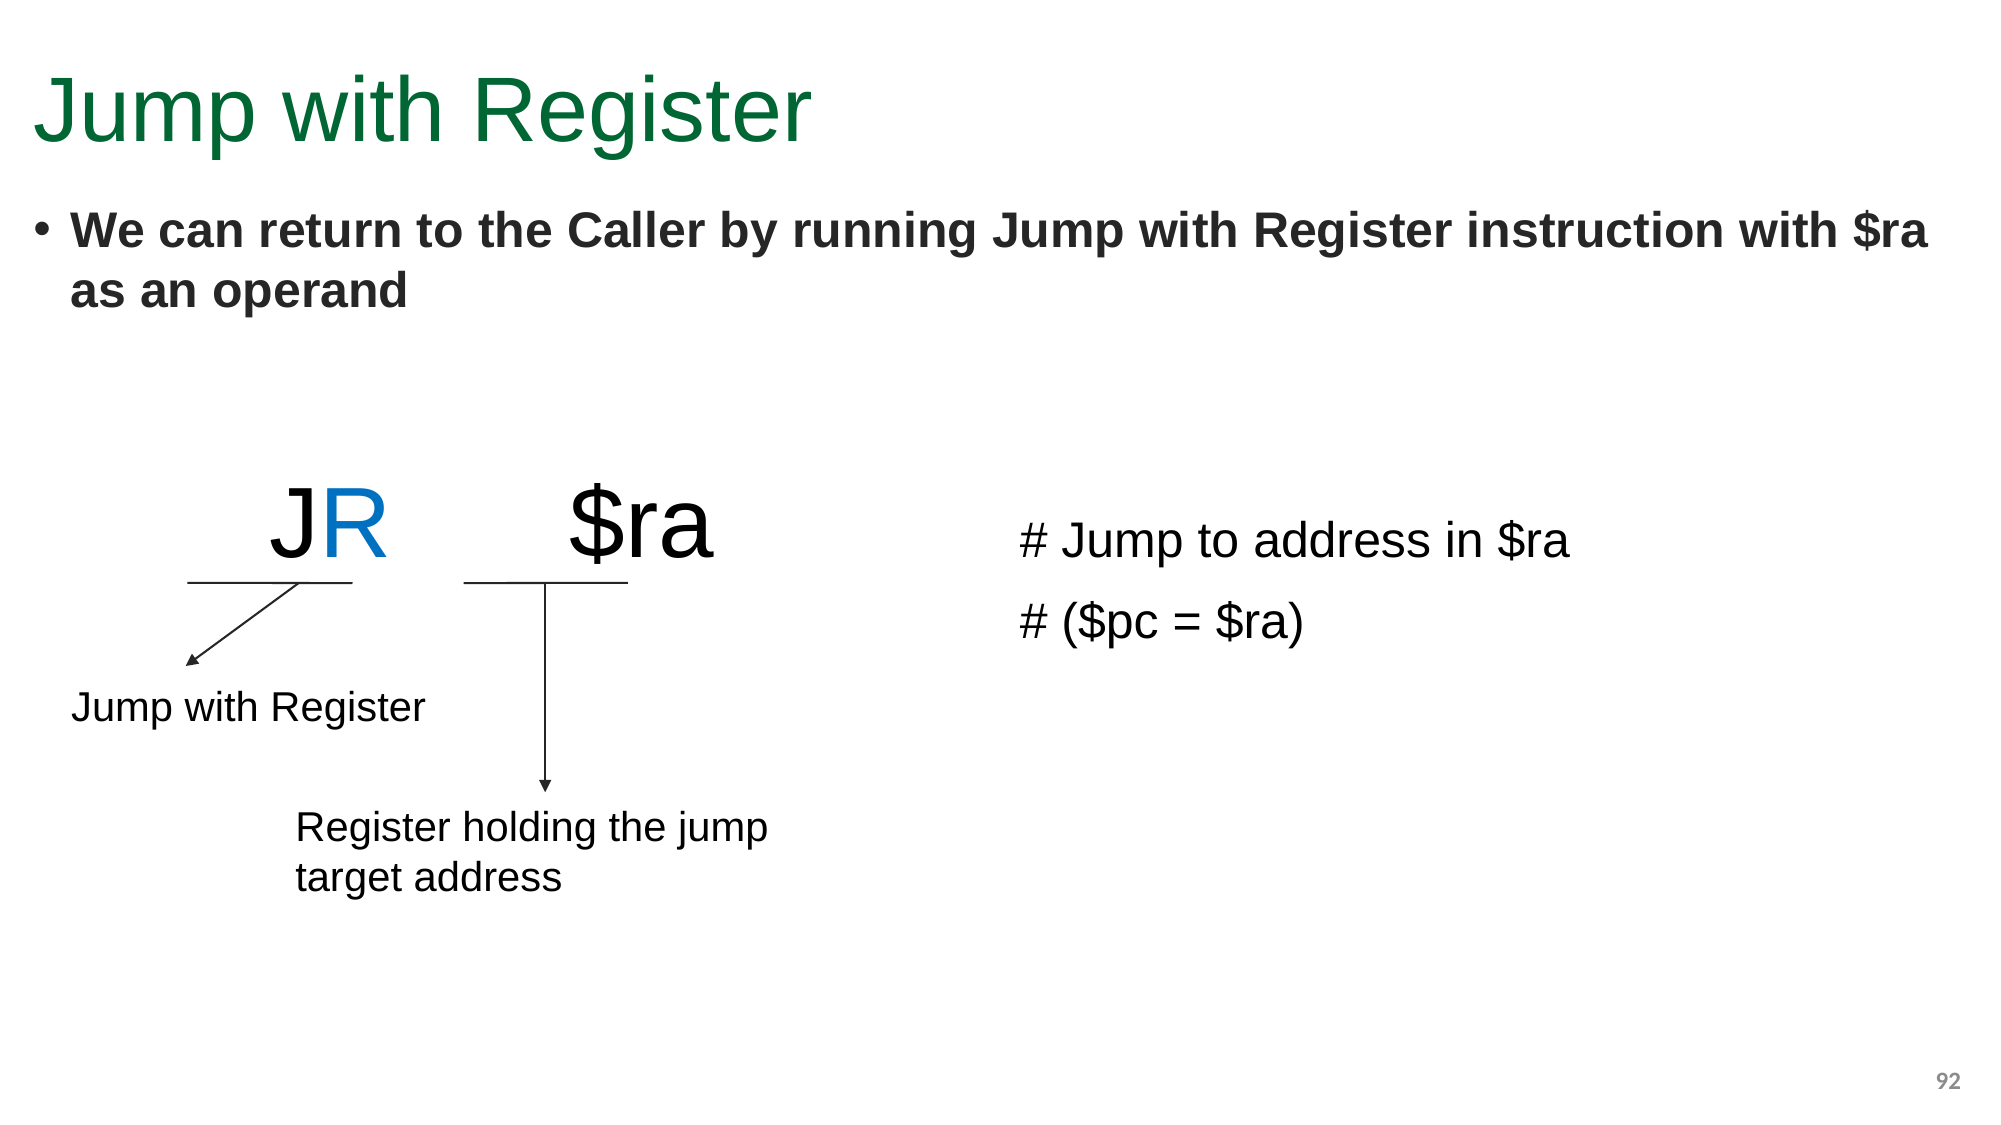

# Jump with Register
We can return to the Caller by running Jump with Register instruction with $ra as an operand

	JR  	$ra   		# Jump to address in $ra
						# ($pc = $ra)

Jump with Register
Register holding the jump target address
92